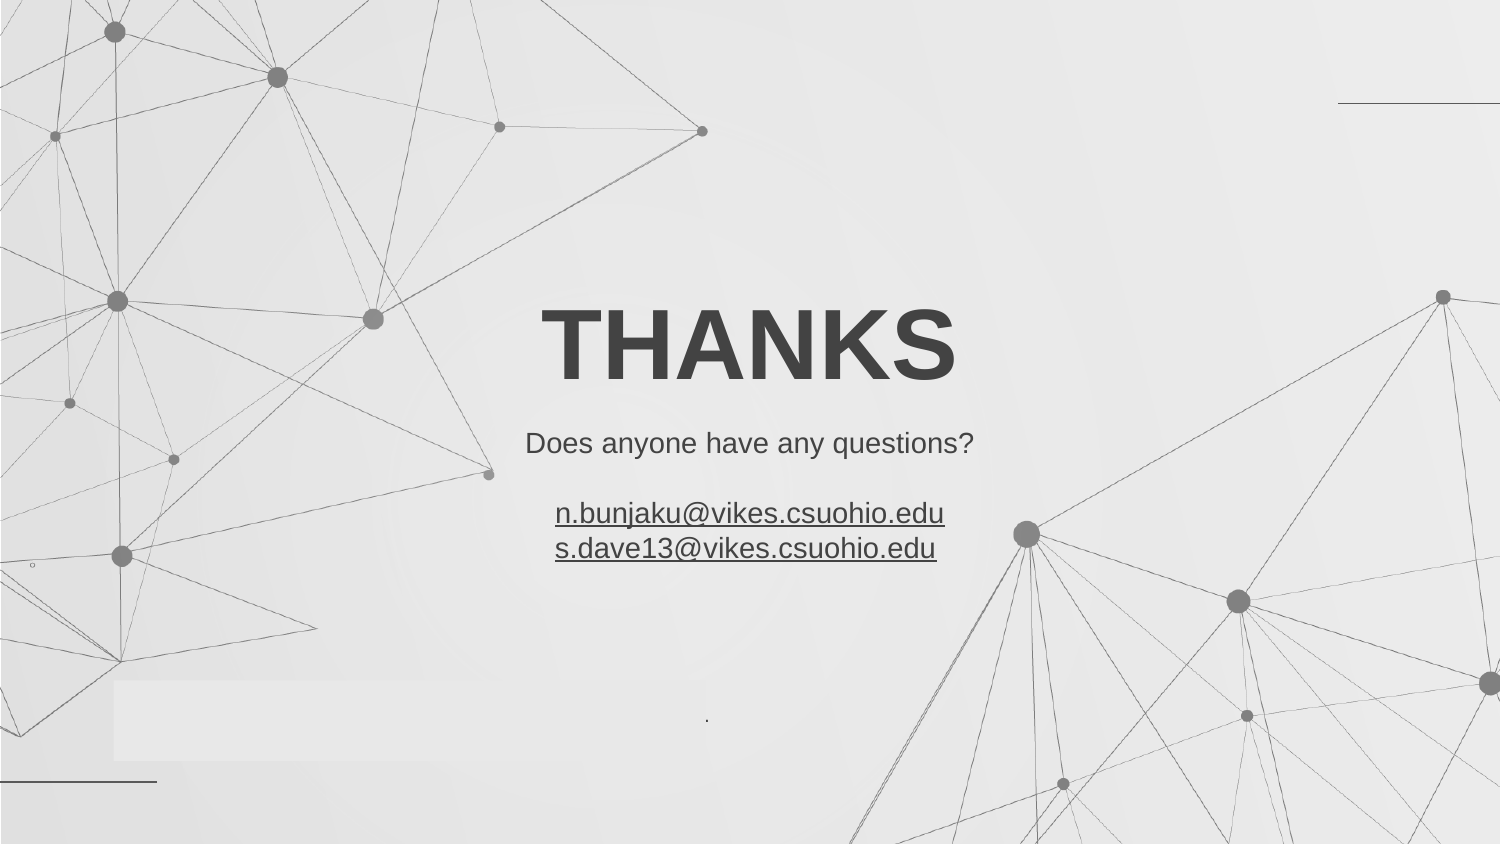

# THANKS
Does anyone have any questions?

n.bunjaku@vikes.csuohio.edu
s.dave13@vikes.csuohio.edu